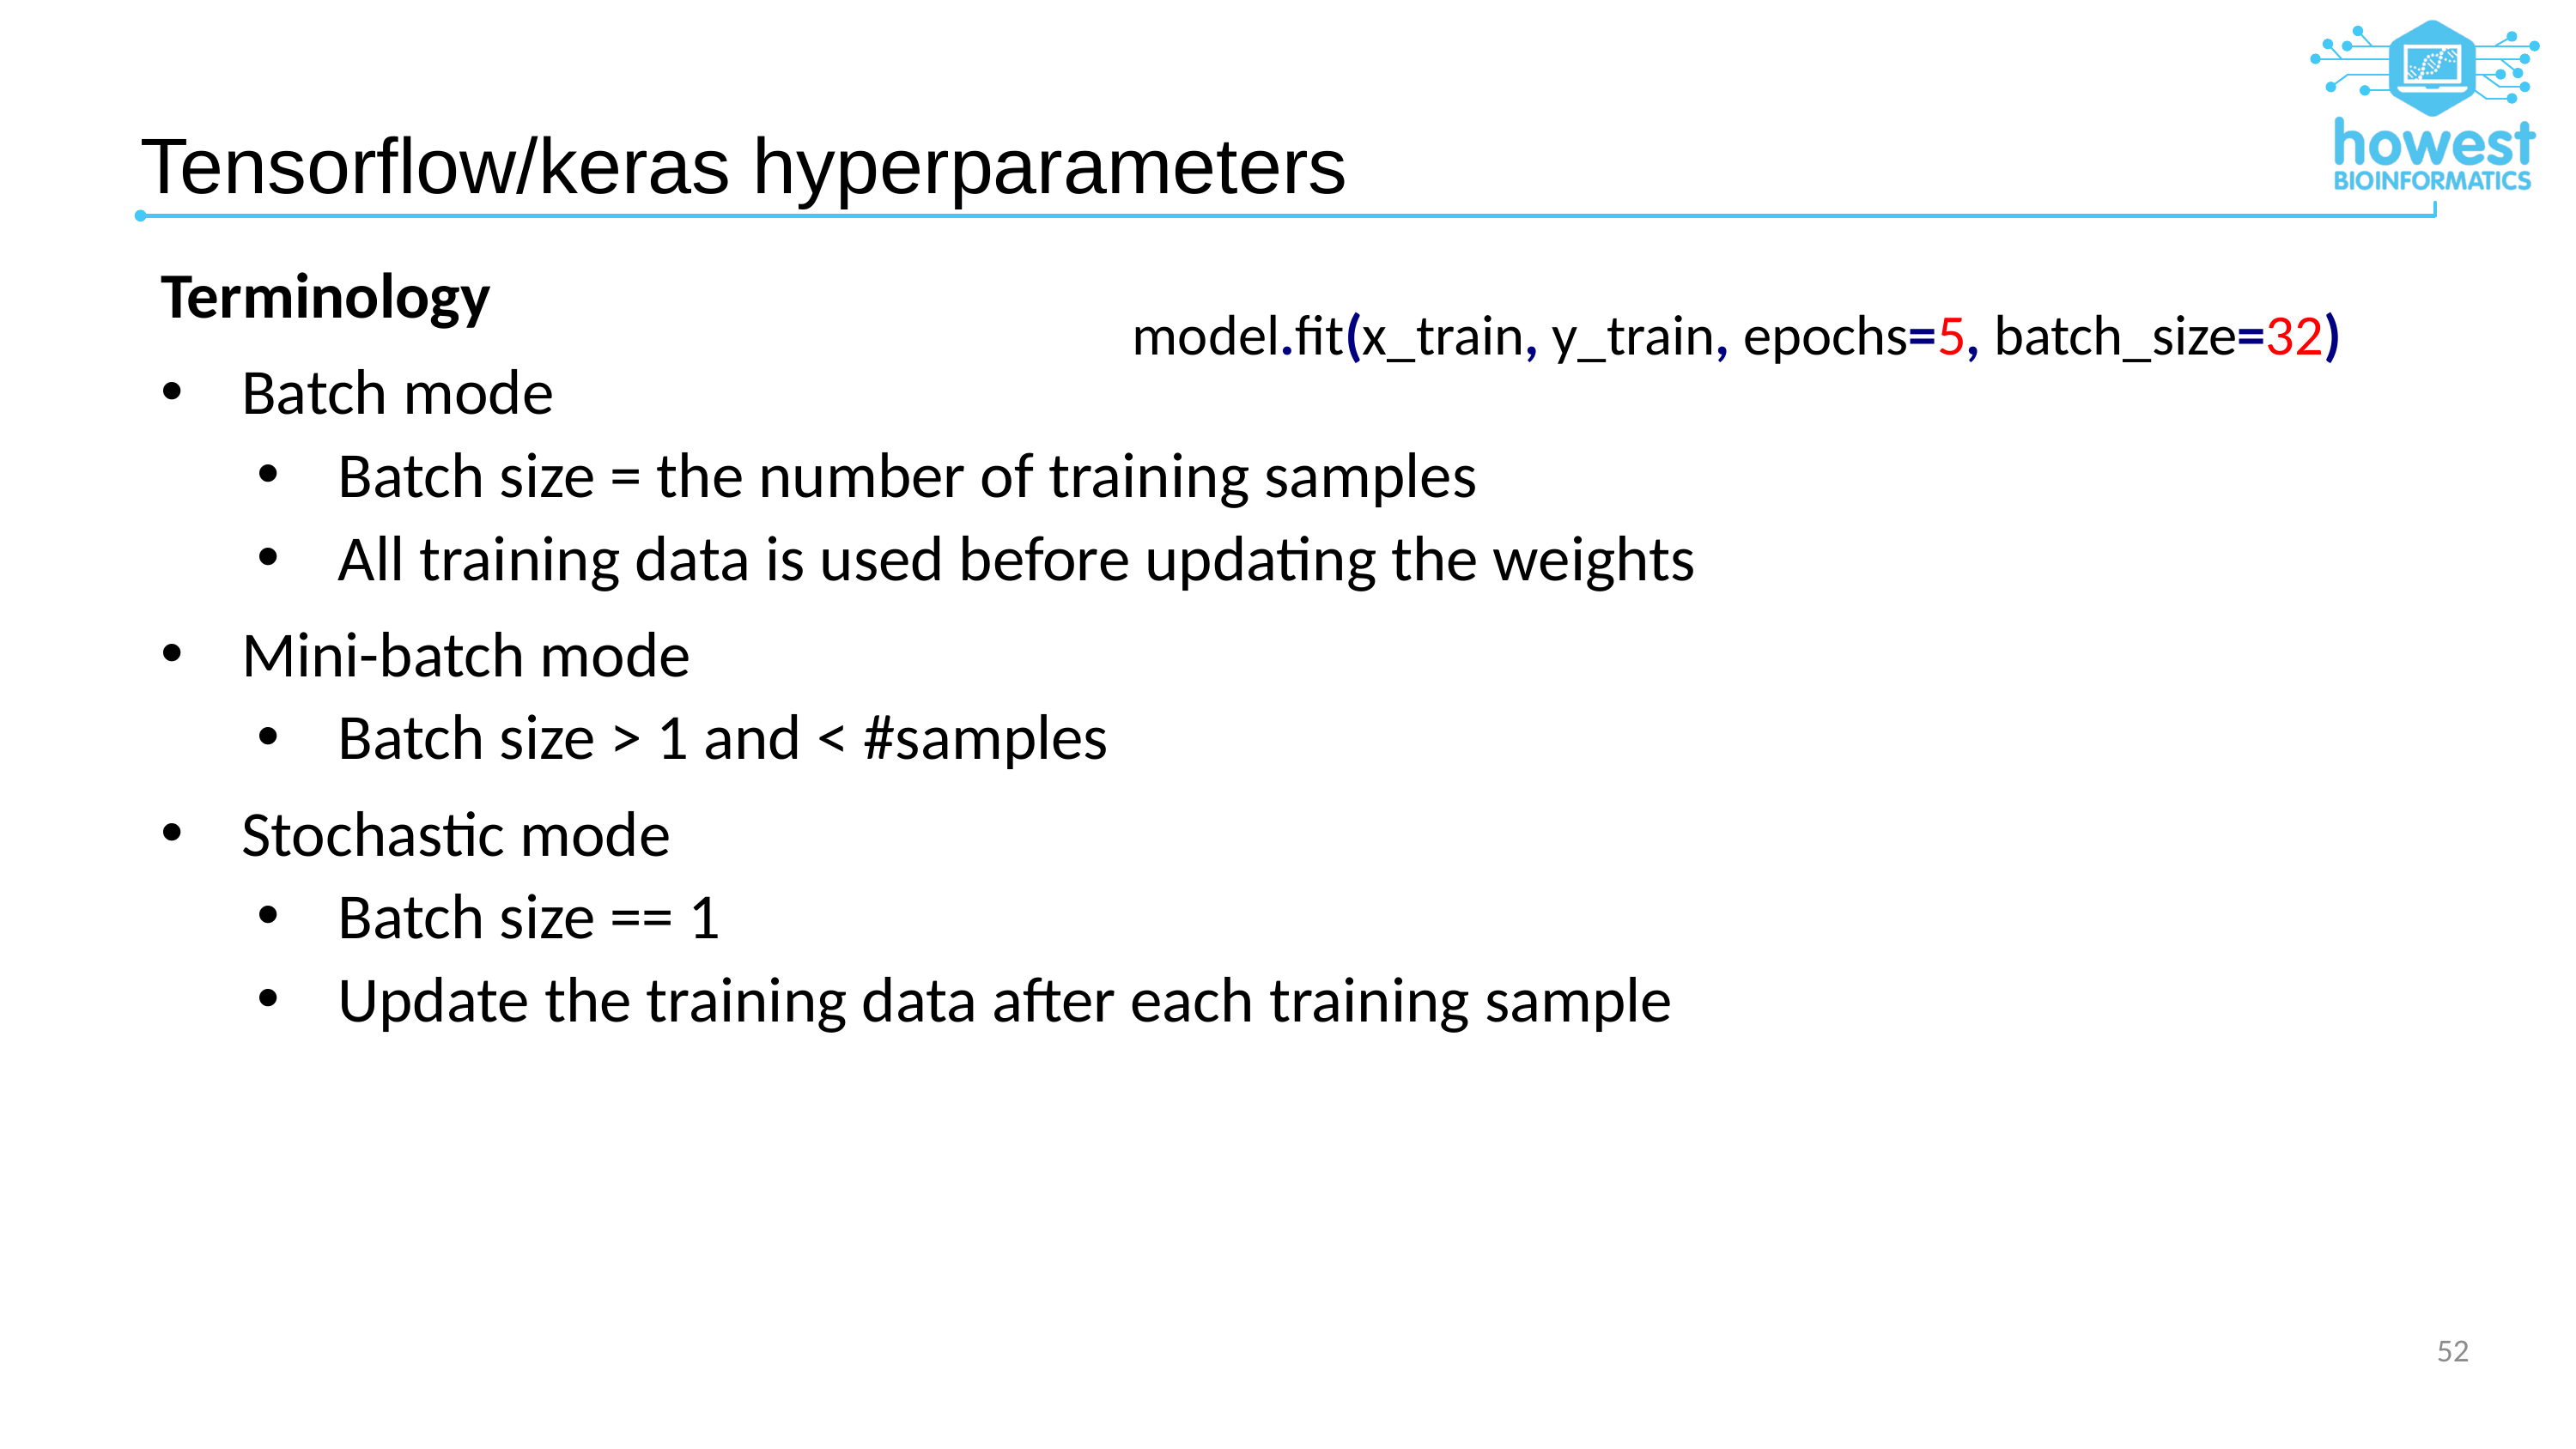

# Tensorflow/keras hyperparameters
Terminology
Batch mode
Batch size = the number of training samples
All training data is used before updating the weights
Mini-batch mode
Batch size > 1 and < #samples
Stochastic mode
Batch size == 1
Update the training data after each training sample
model.fit(x_train, y_train, epochs=5, batch_size=32)
52